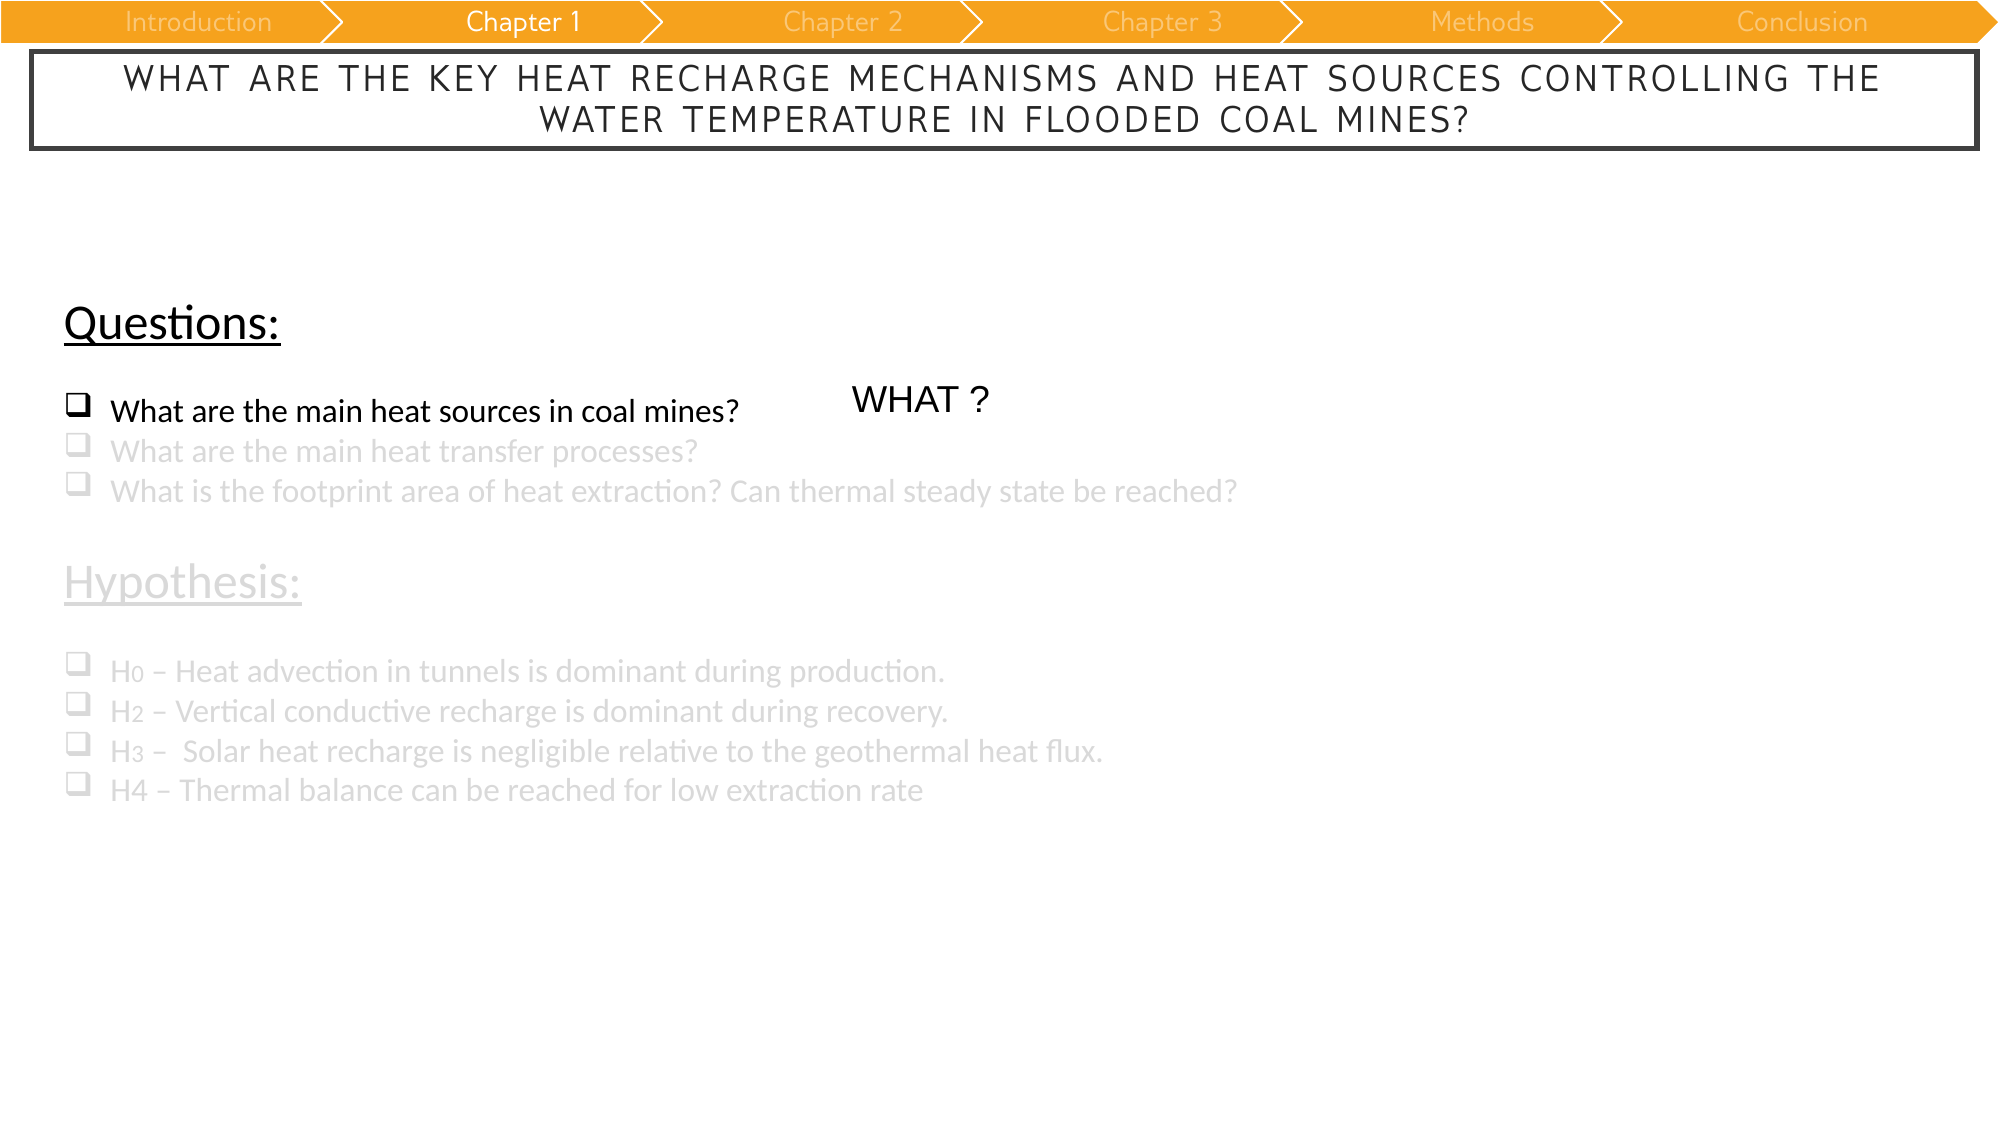

Introduction
Chapter 1
Chapter 2
Chapter 3
Methods
Conclusion
# What are the key heat recharge mechanisms and heat sources controlling the water temperature in flooded coal mines?
Questions:

What are the main heat sources in coal mines?
What are the main heat transfer processes?
What is the footprint area of heat extraction? Can thermal steady state be reached?

Hypothesis:

H0 – Heat advection in tunnels is dominant during production.
H2 – Vertical conductive recharge is dominant during recovery.
H3 –  Solar heat recharge is negligible relative to the geothermal heat flux.
H4 – Thermal balance can be reached for low extraction rate

WHAT ?